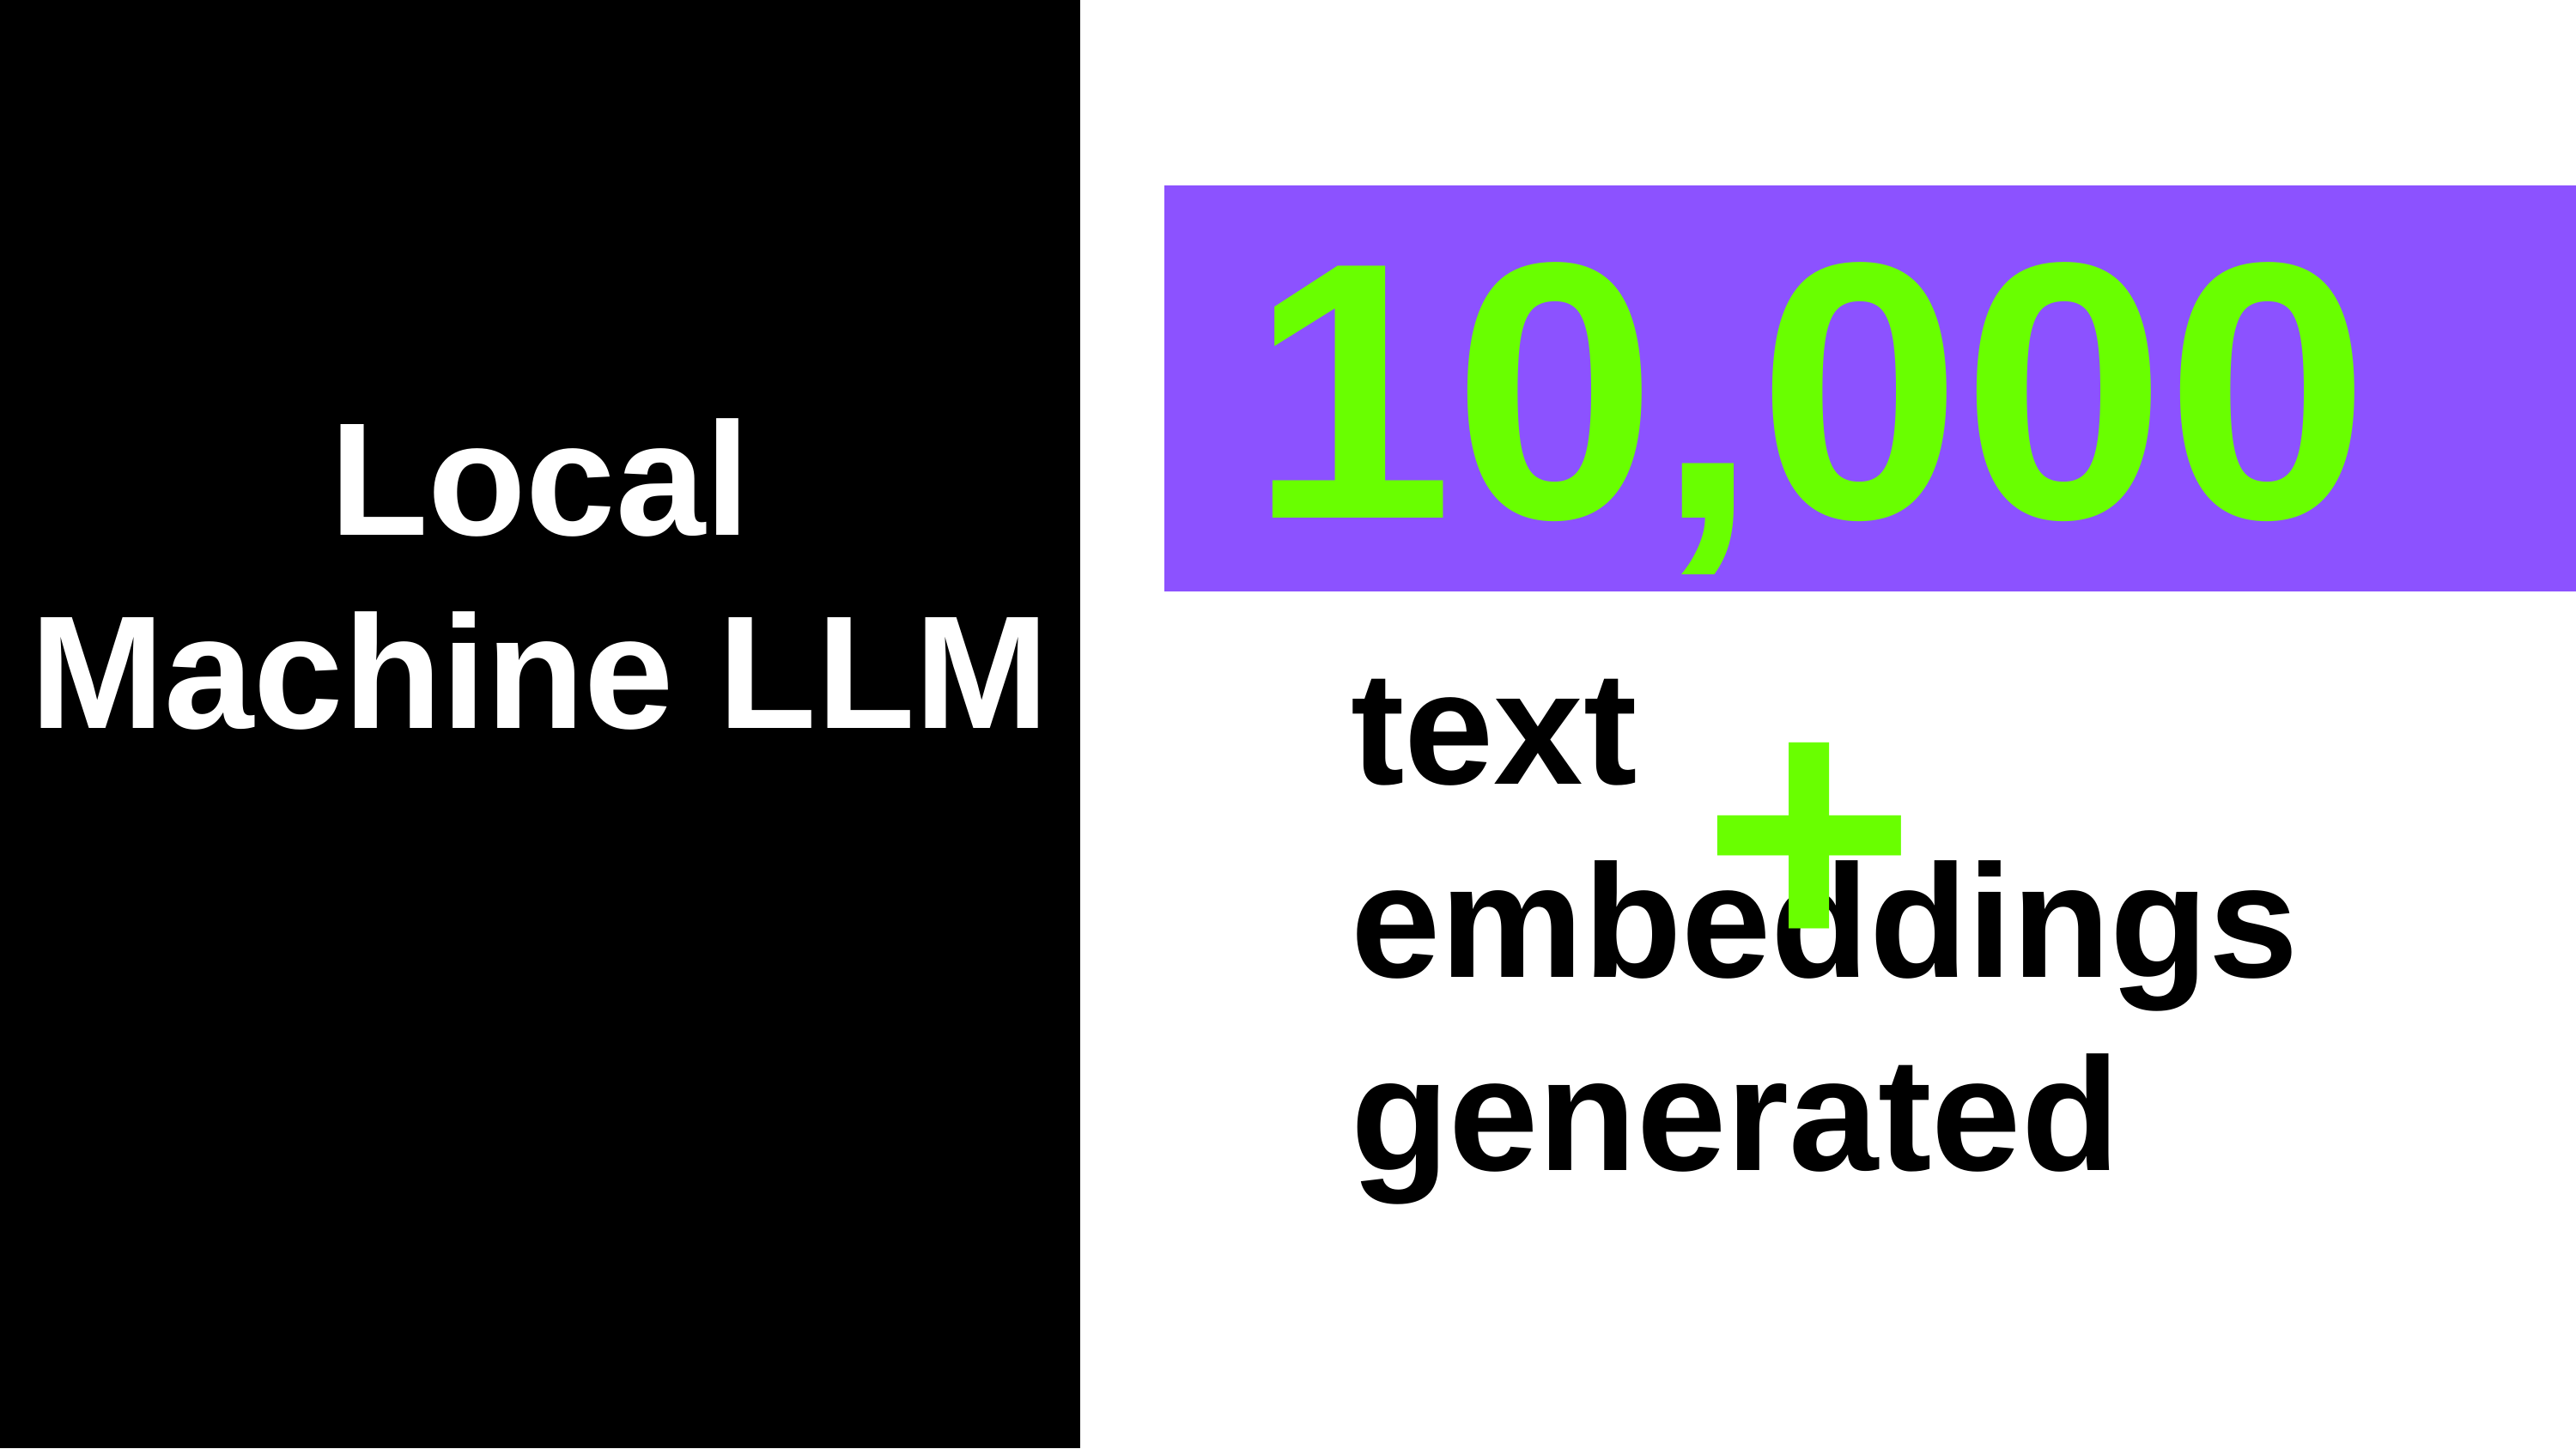

10,000+

Local Machine LLM
text embeddings generated